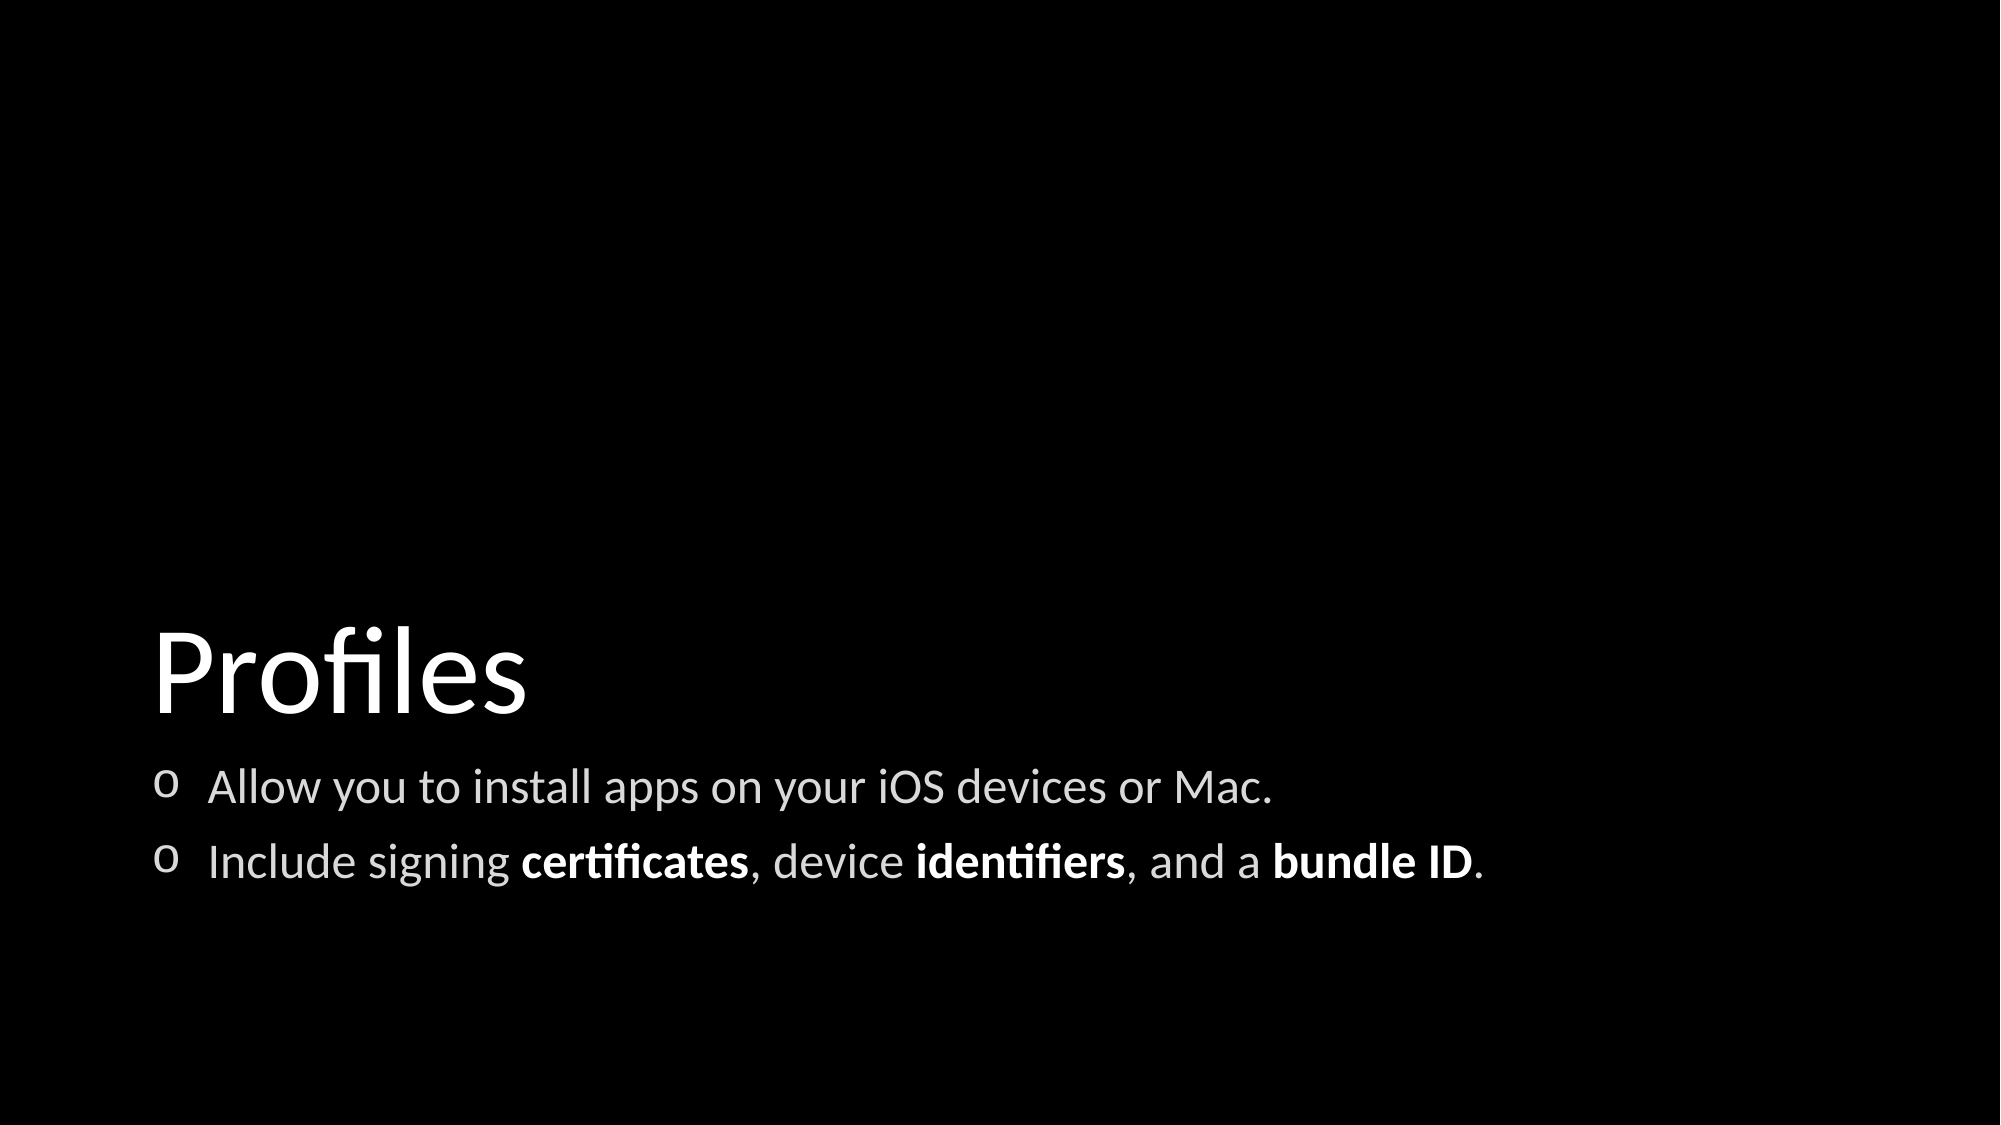

# Profiles
Allow you to install apps on your iOS devices or Mac.
Include signing certificates, device identifiers, and a bundle ID.